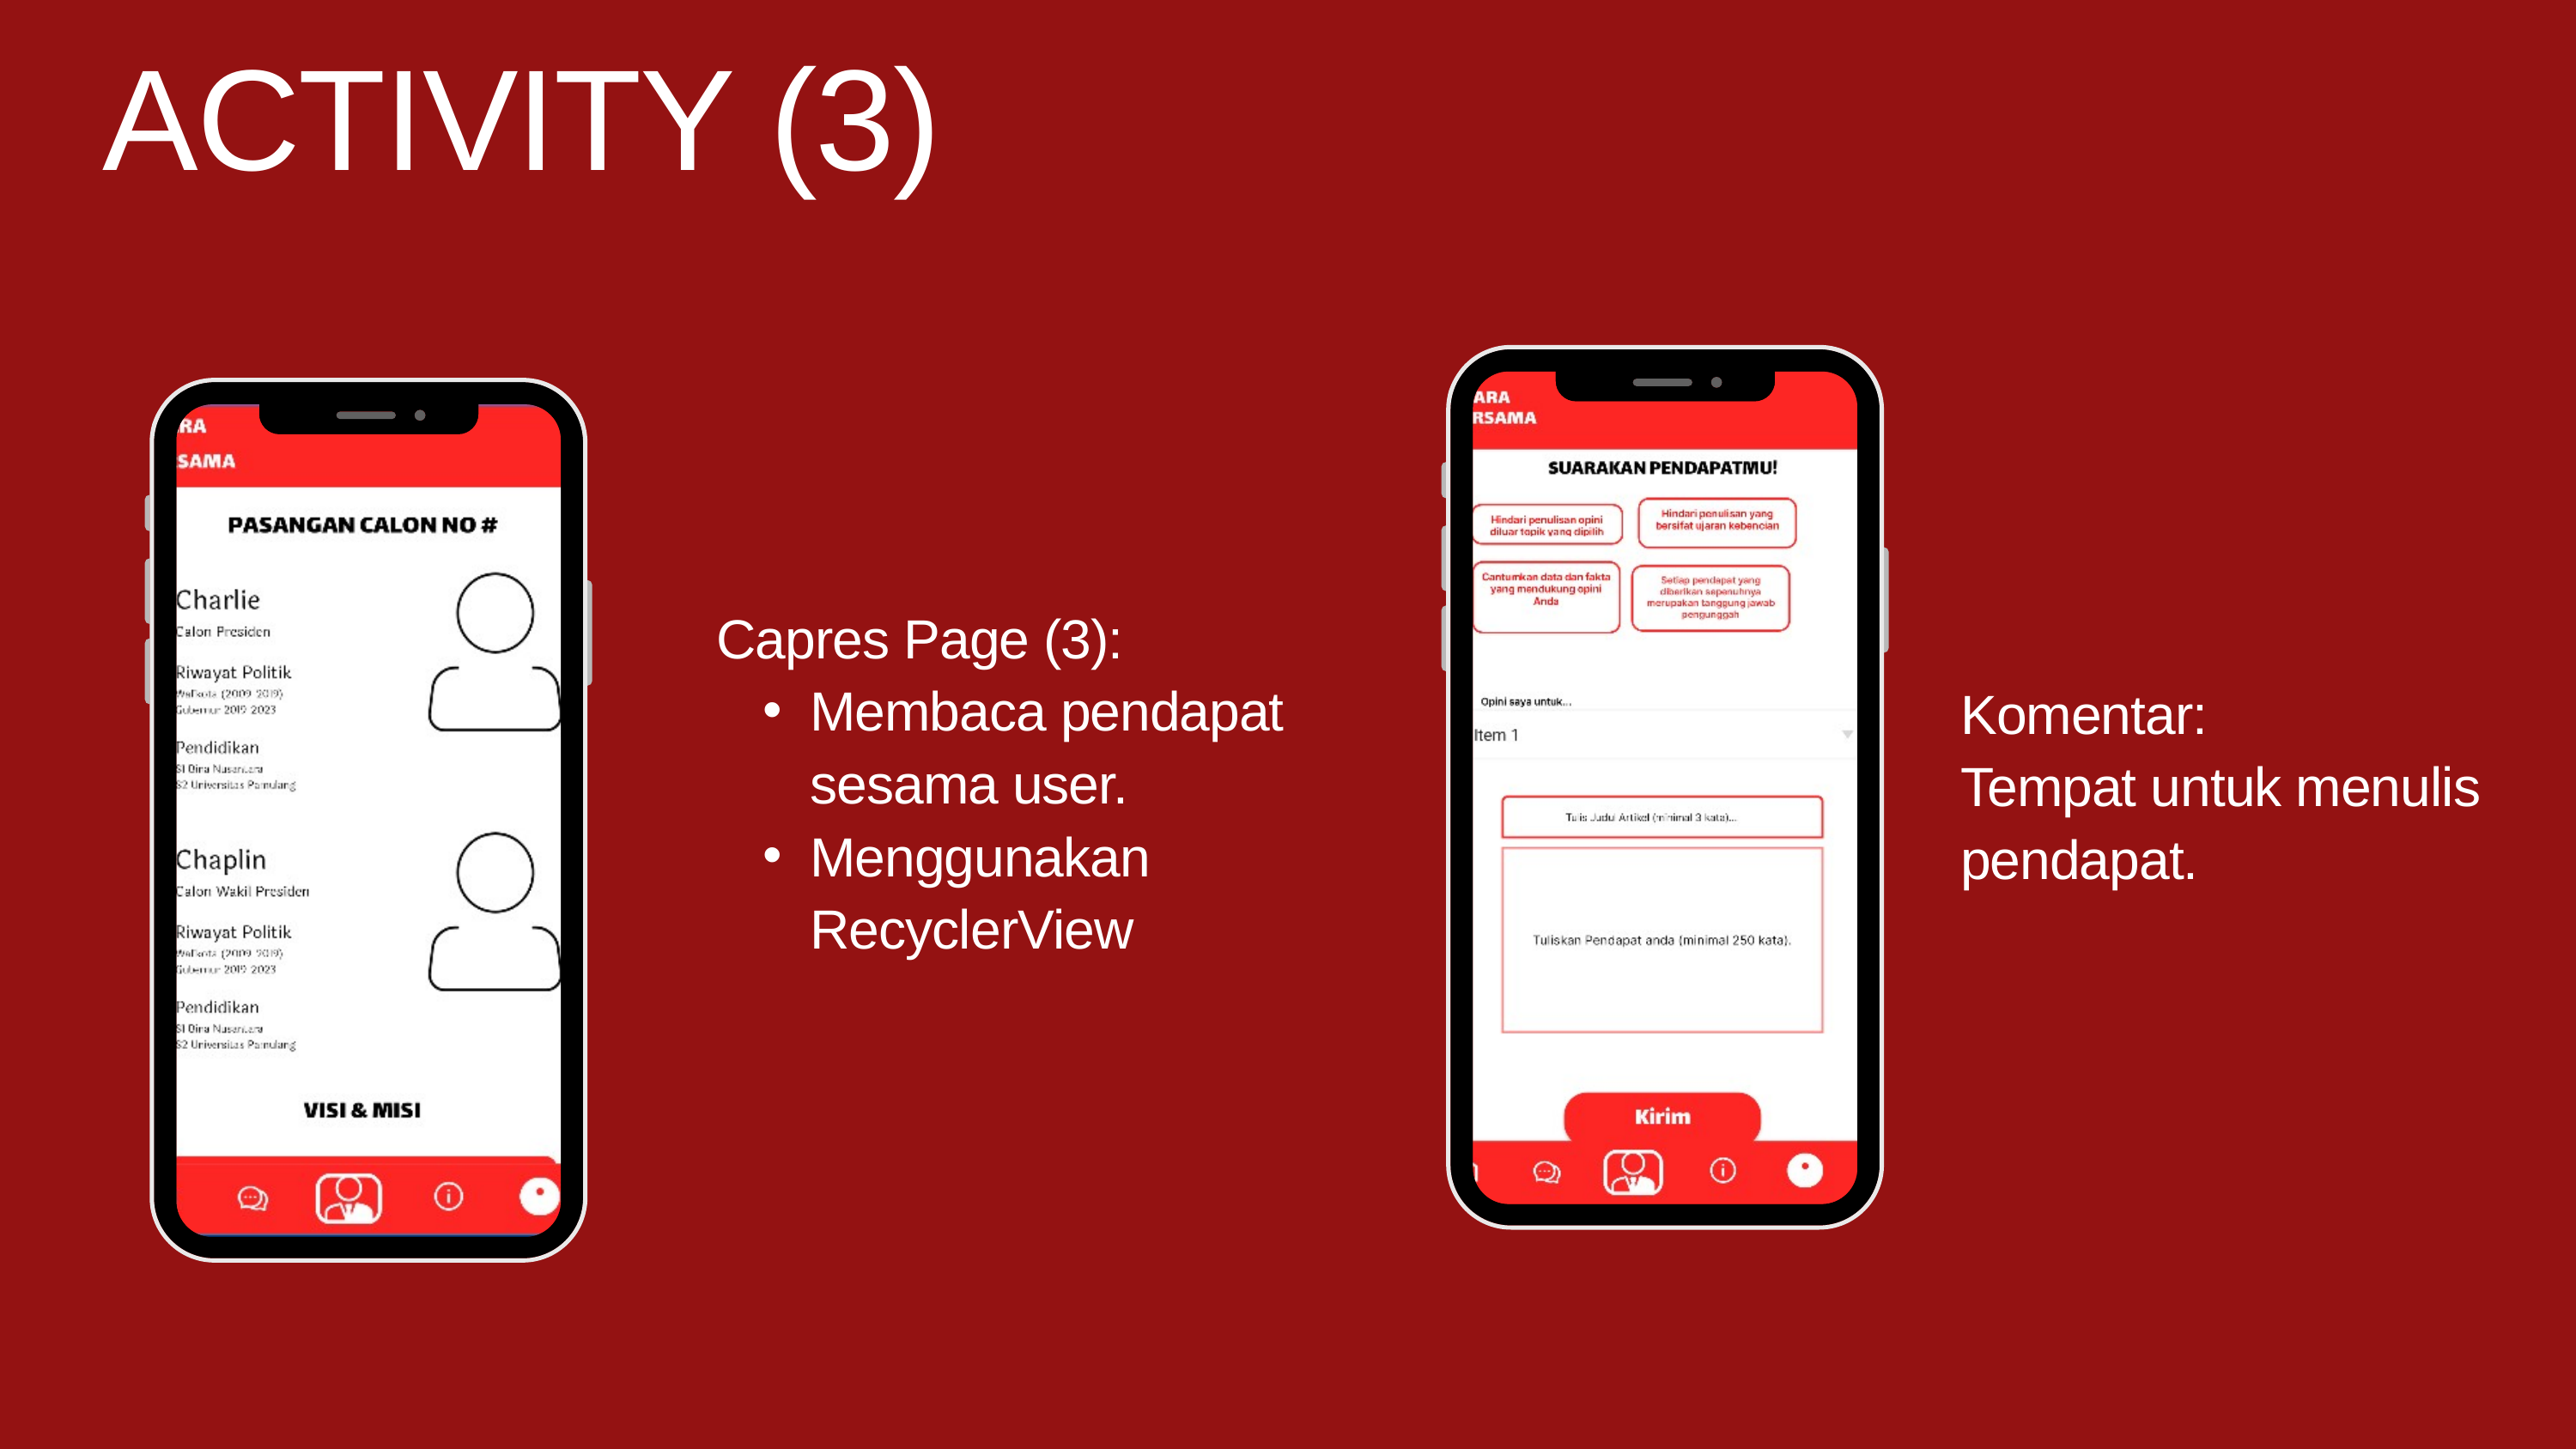

ACTIVITY (3)

Capres Page (3):
Membaca pendapat sesama user.
Menggunakan RecyclerView
Komentar:
Tempat untuk menulis pendapat.